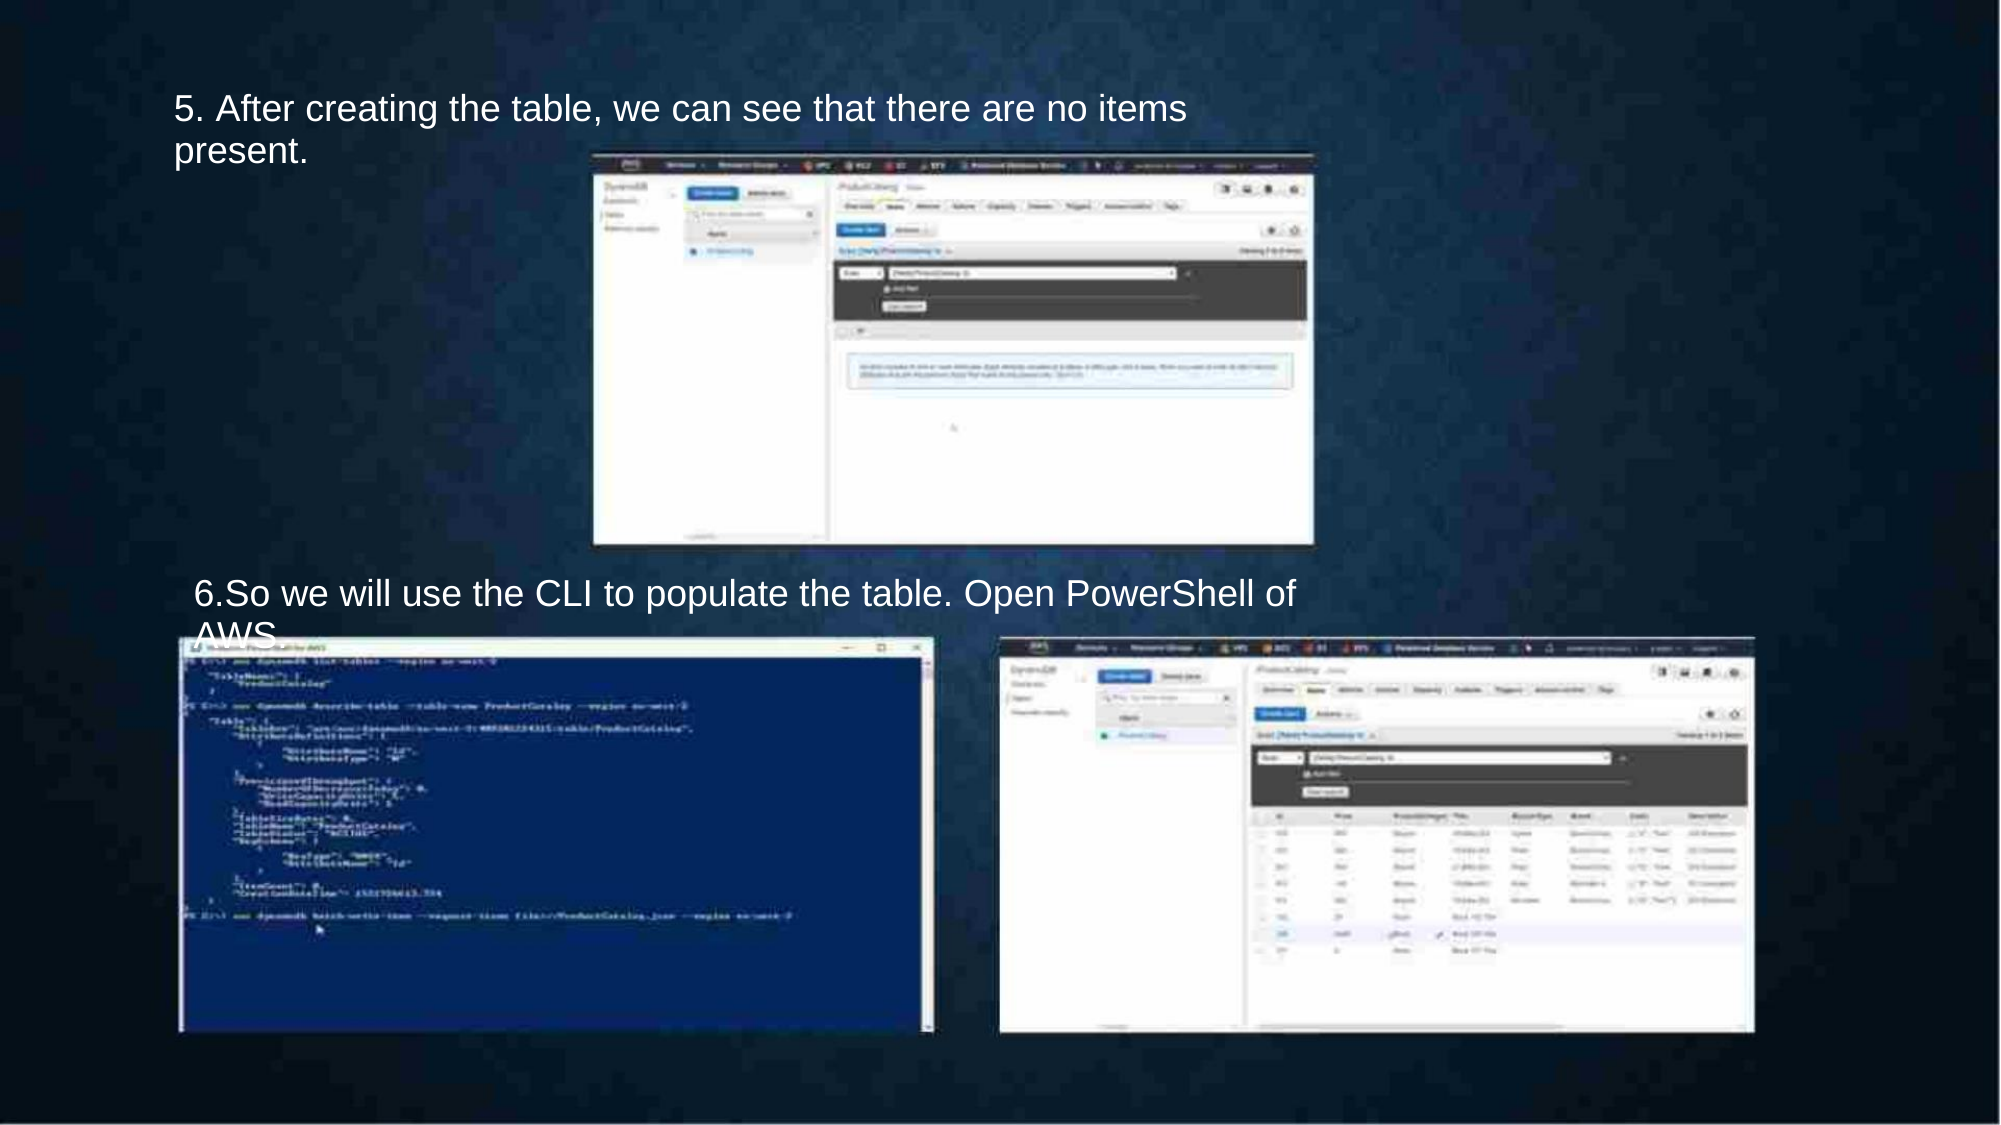

5. After creating the table, we can see that there are no items
present.
6.So we will use the CLI to populate the table. Open PowerShell of
AWS.